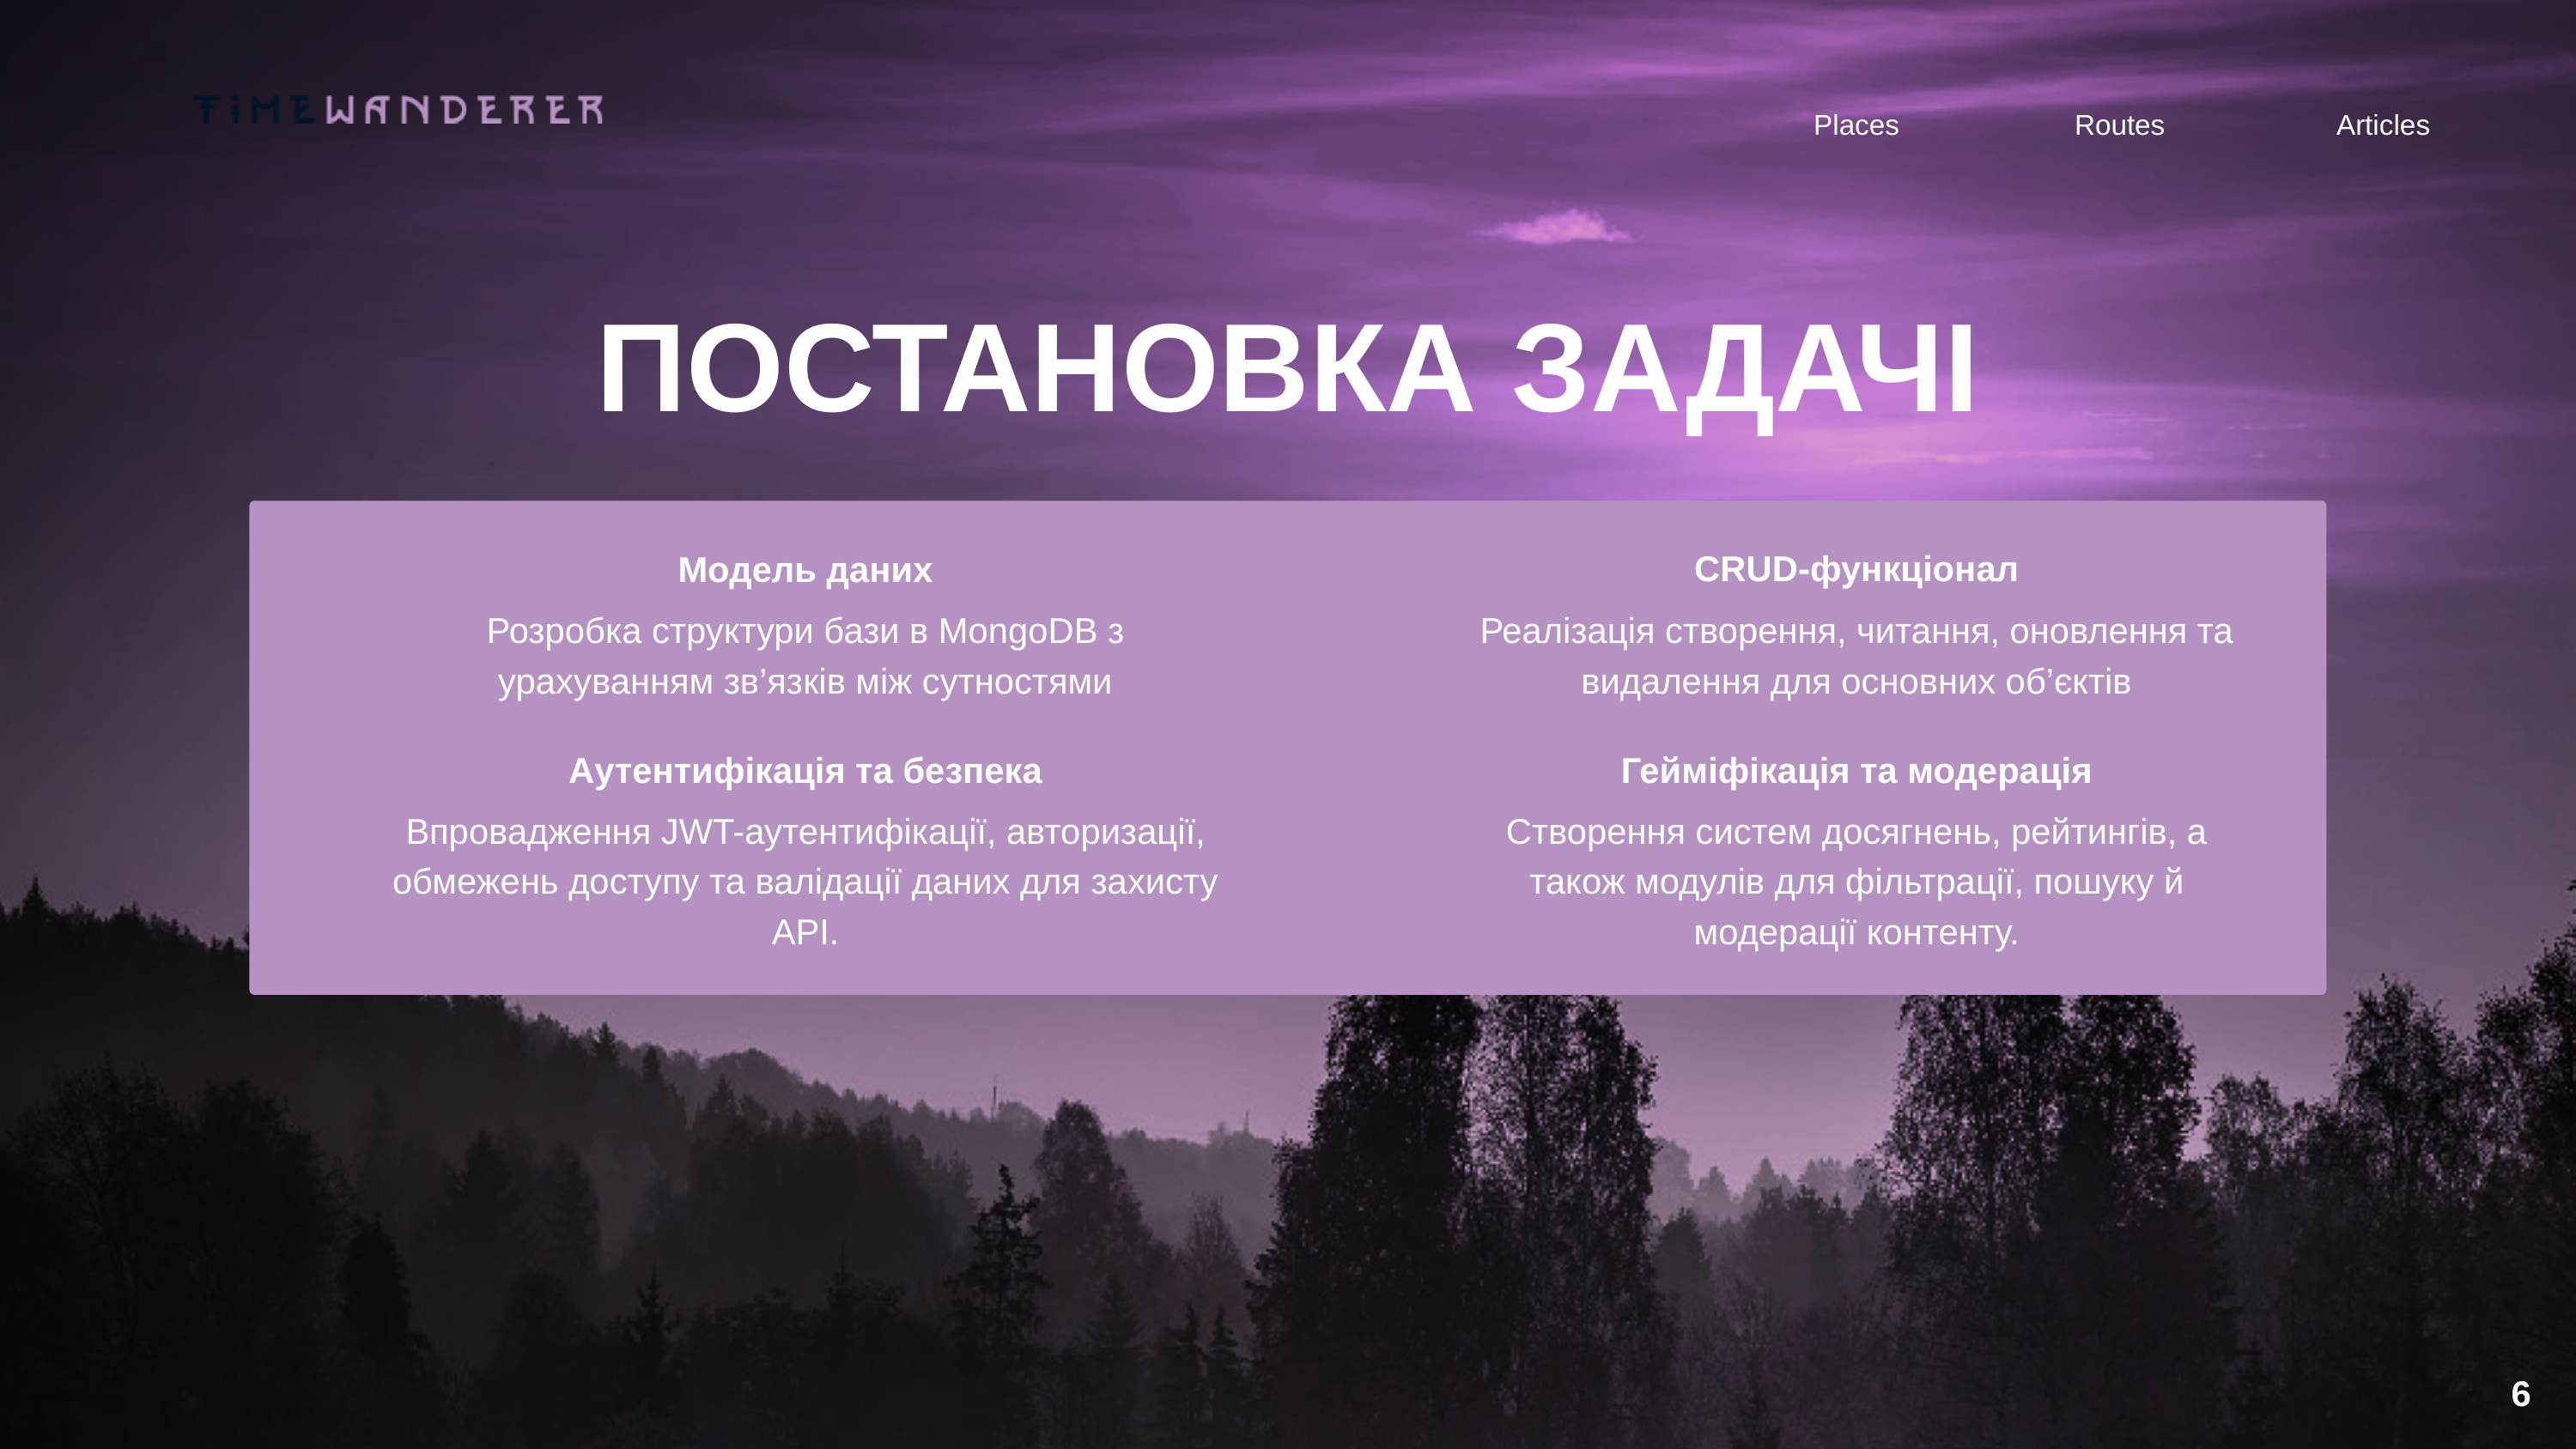

Places
Routes
Articles
ПОСТАНОВКА ЗАДАЧІ

CRUD-функціонал
Модель даних
Розробка структури бази в MongoDB з урахуванням зв’язків між сутностями
Реалізація створення, читання, оновлення та видалення для основних об’єктів
Аутентифікація та безпека
Гейміфікація та модерація
Впровадження JWT-аутентифікації, авторизації, обмежень доступу та валідації даних для захисту API.
Створення систем досягнень, рейтингів, а також модулів для фільтрації, пошуку й модерації контенту.
6